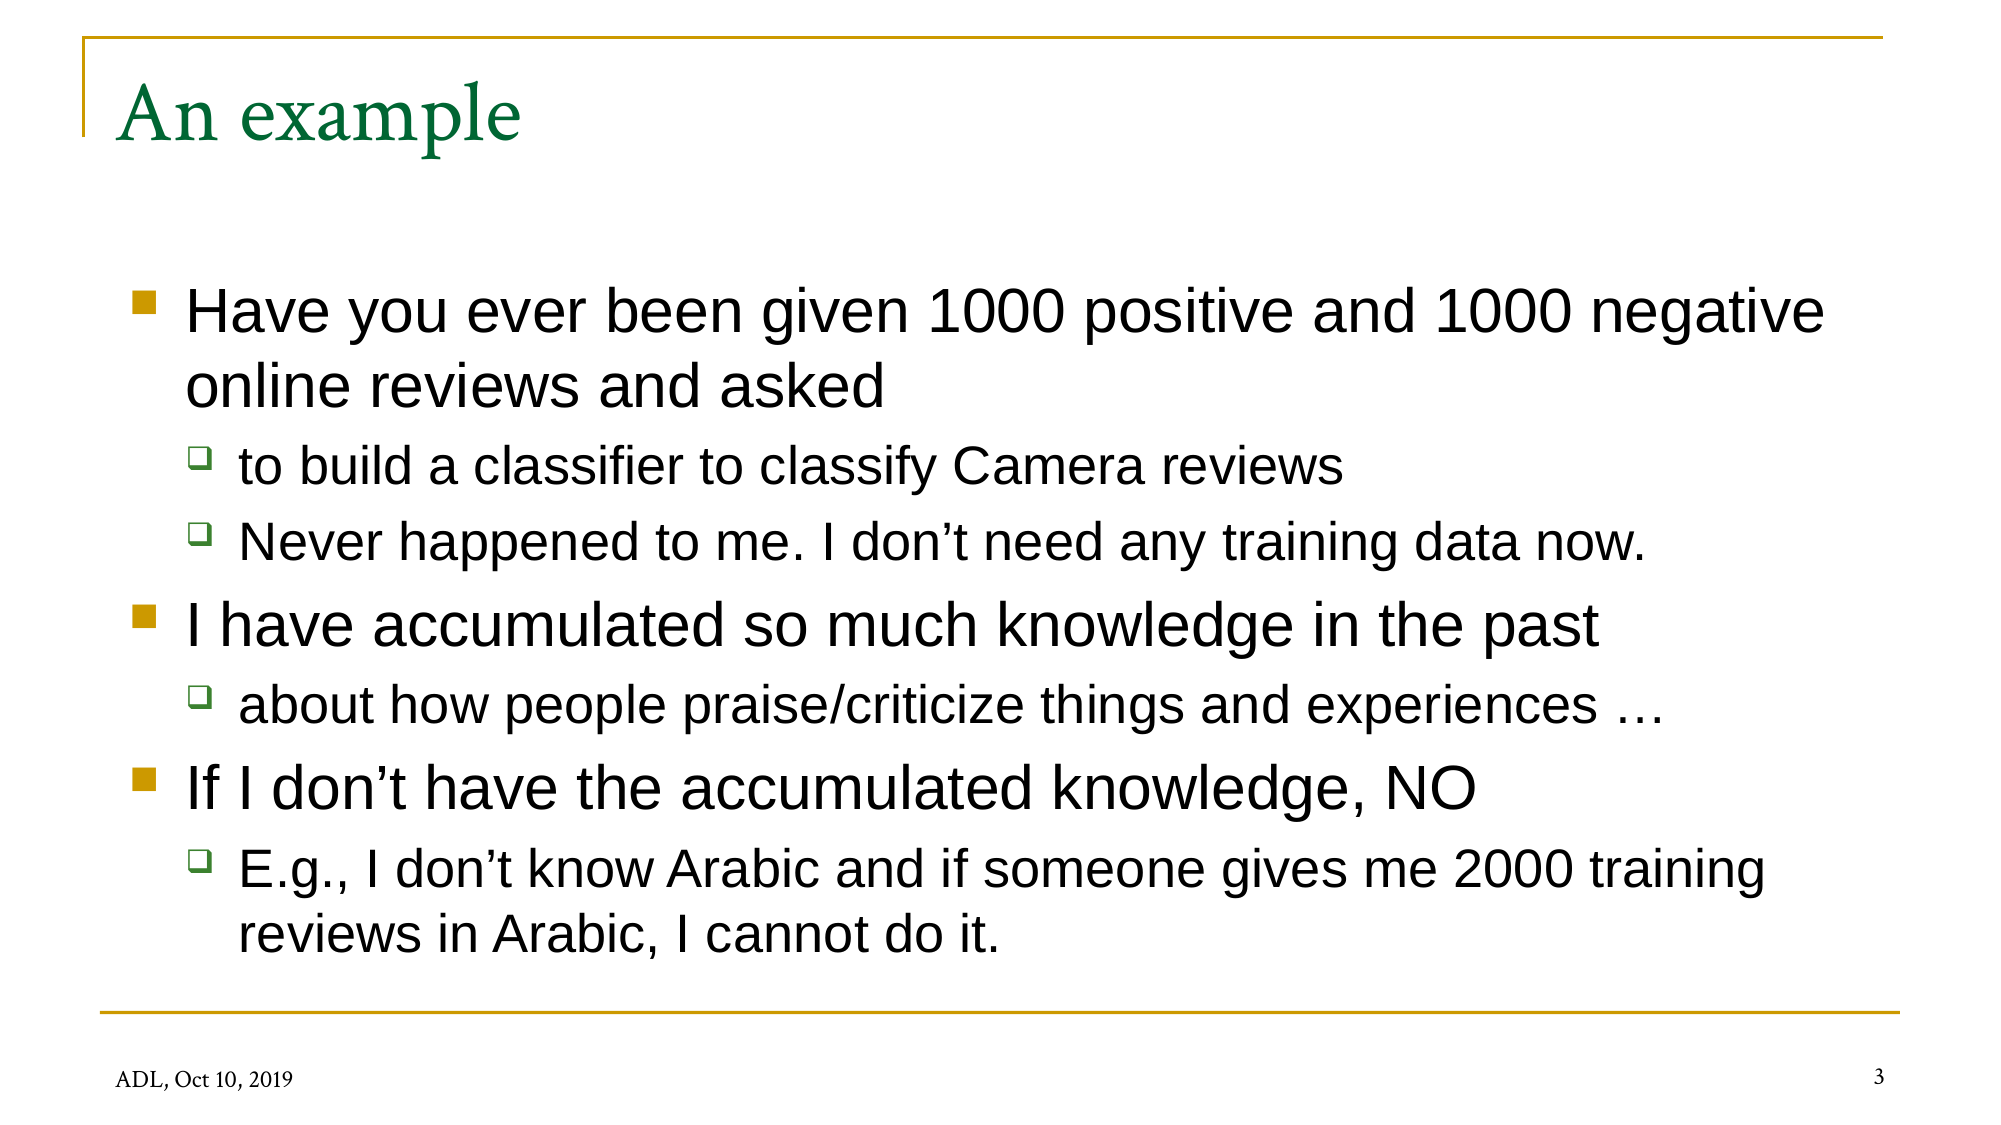

# An example
Have you ever been given 1000 positive and 1000 negative online reviews and asked
to build a classifier to classify Camera reviews
Never happened to me. I don’t need any training data now.
I have accumulated so much knowledge in the past
about how people praise/criticize things and experiences …
If I don’t have the accumulated knowledge, NO
E.g., I don’t know Arabic and if someone gives me 2000 training reviews in Arabic, I cannot do it.
3
ADL, Oct 10, 2019